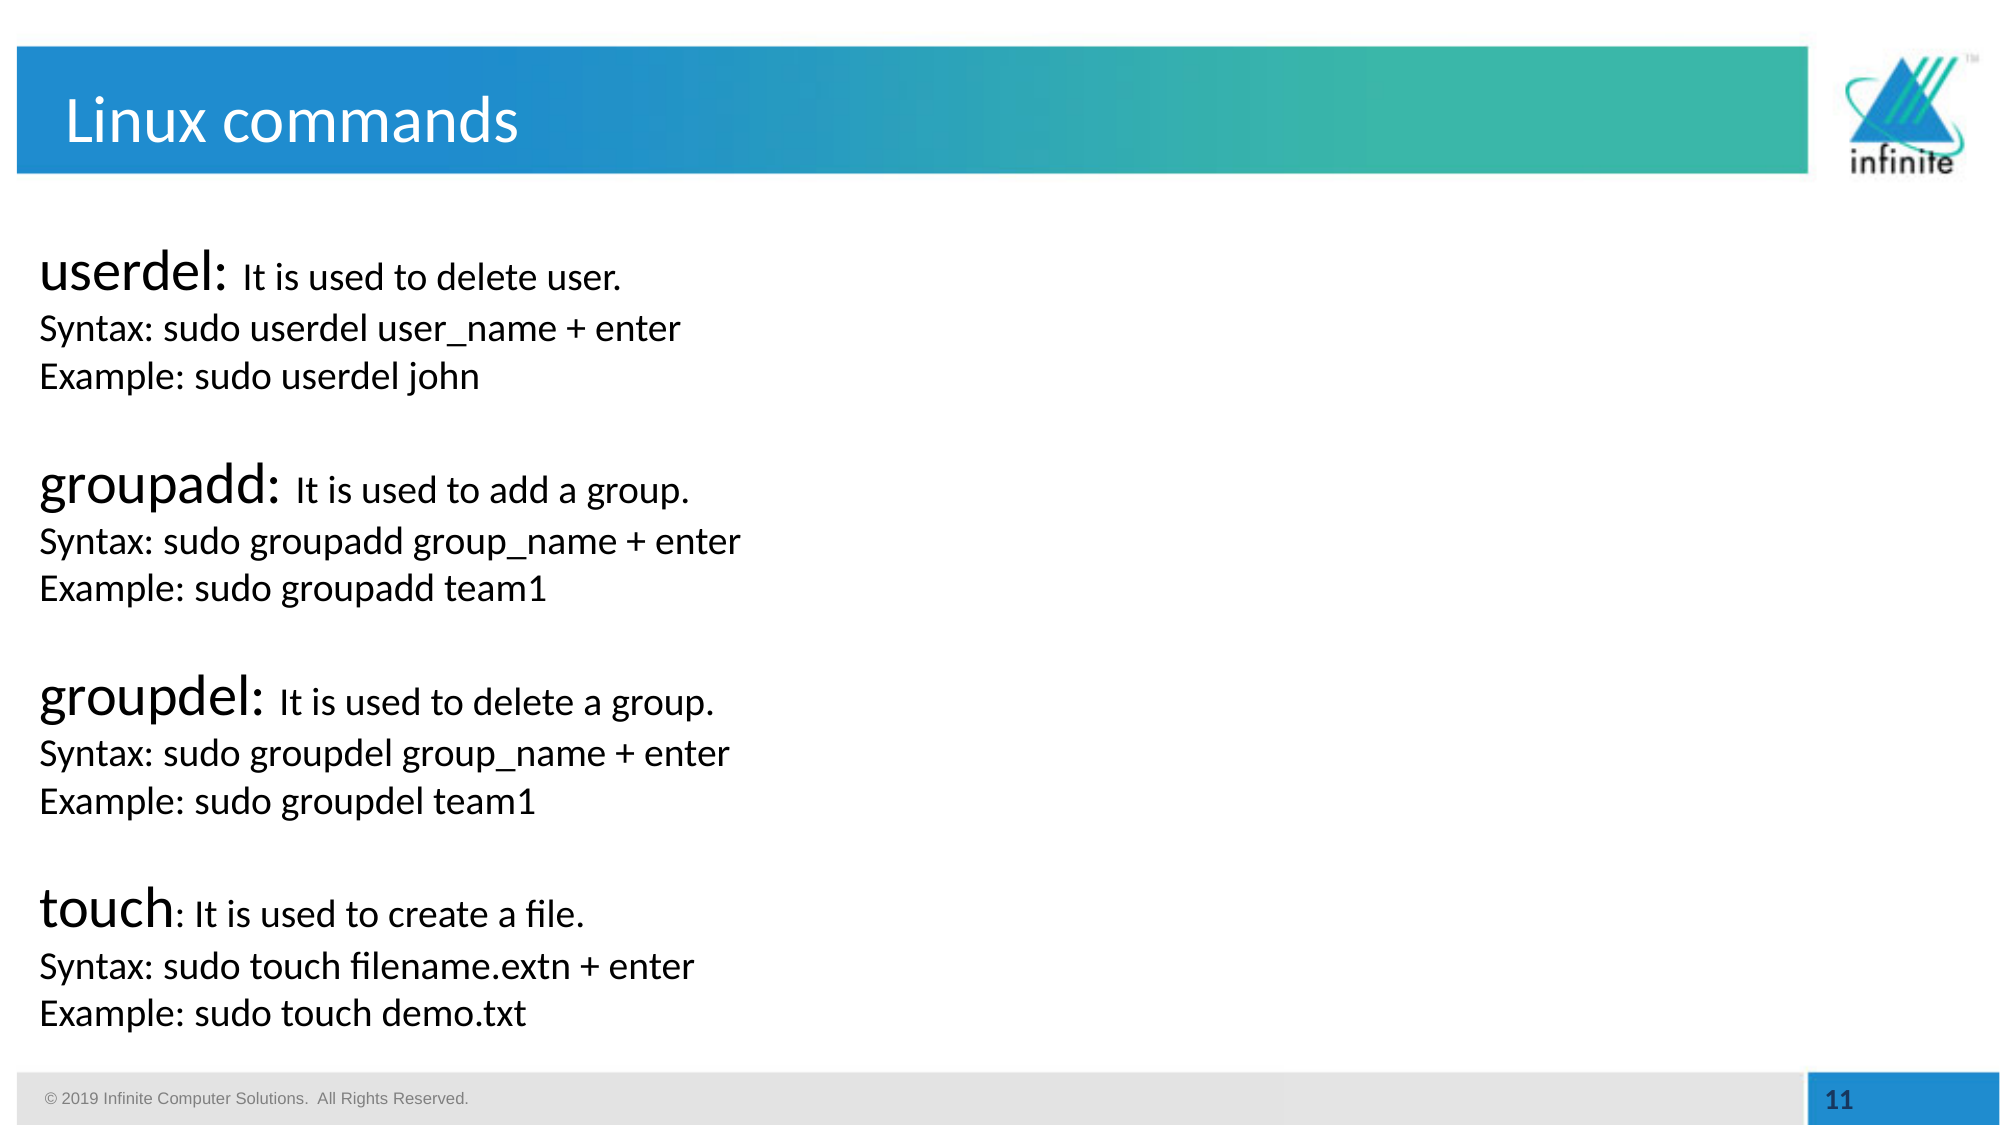

# Linux commands

userdel: It is used to delete user.
Syntax: sudo userdel user_name + enter
Example: sudo userdel john

groupadd: It is used to add a group.
Syntax: sudo groupadd group_name + enter
Example: sudo groupadd team1

groupdel: It is used to delete a group.
Syntax: sudo groupdel group_name + enter
Example: sudo groupdel team1

touch: It is used to create a file.
Syntax: sudo touch filename.extn + enter
Example: sudo touch demo.txt

11